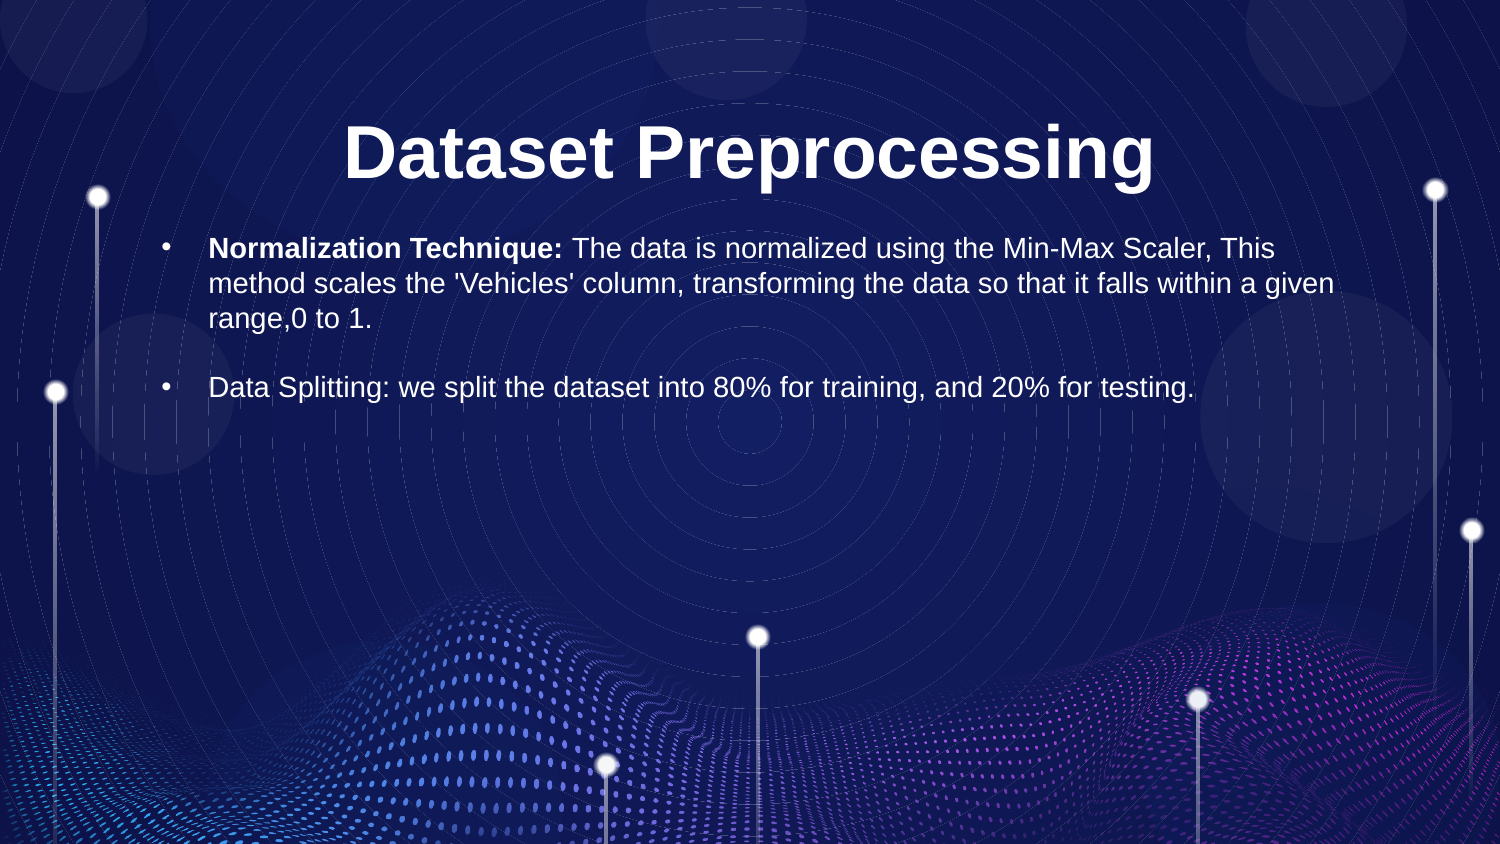

# Dataset Preprocessing
Normalization Technique: The data is normalized using the Min-Max Scaler, This method scales the 'Vehicles' column, transforming the data so that it falls within a given range,0 to 1.

Data Splitting: we split the dataset into 80% for training, and 20% for testing.